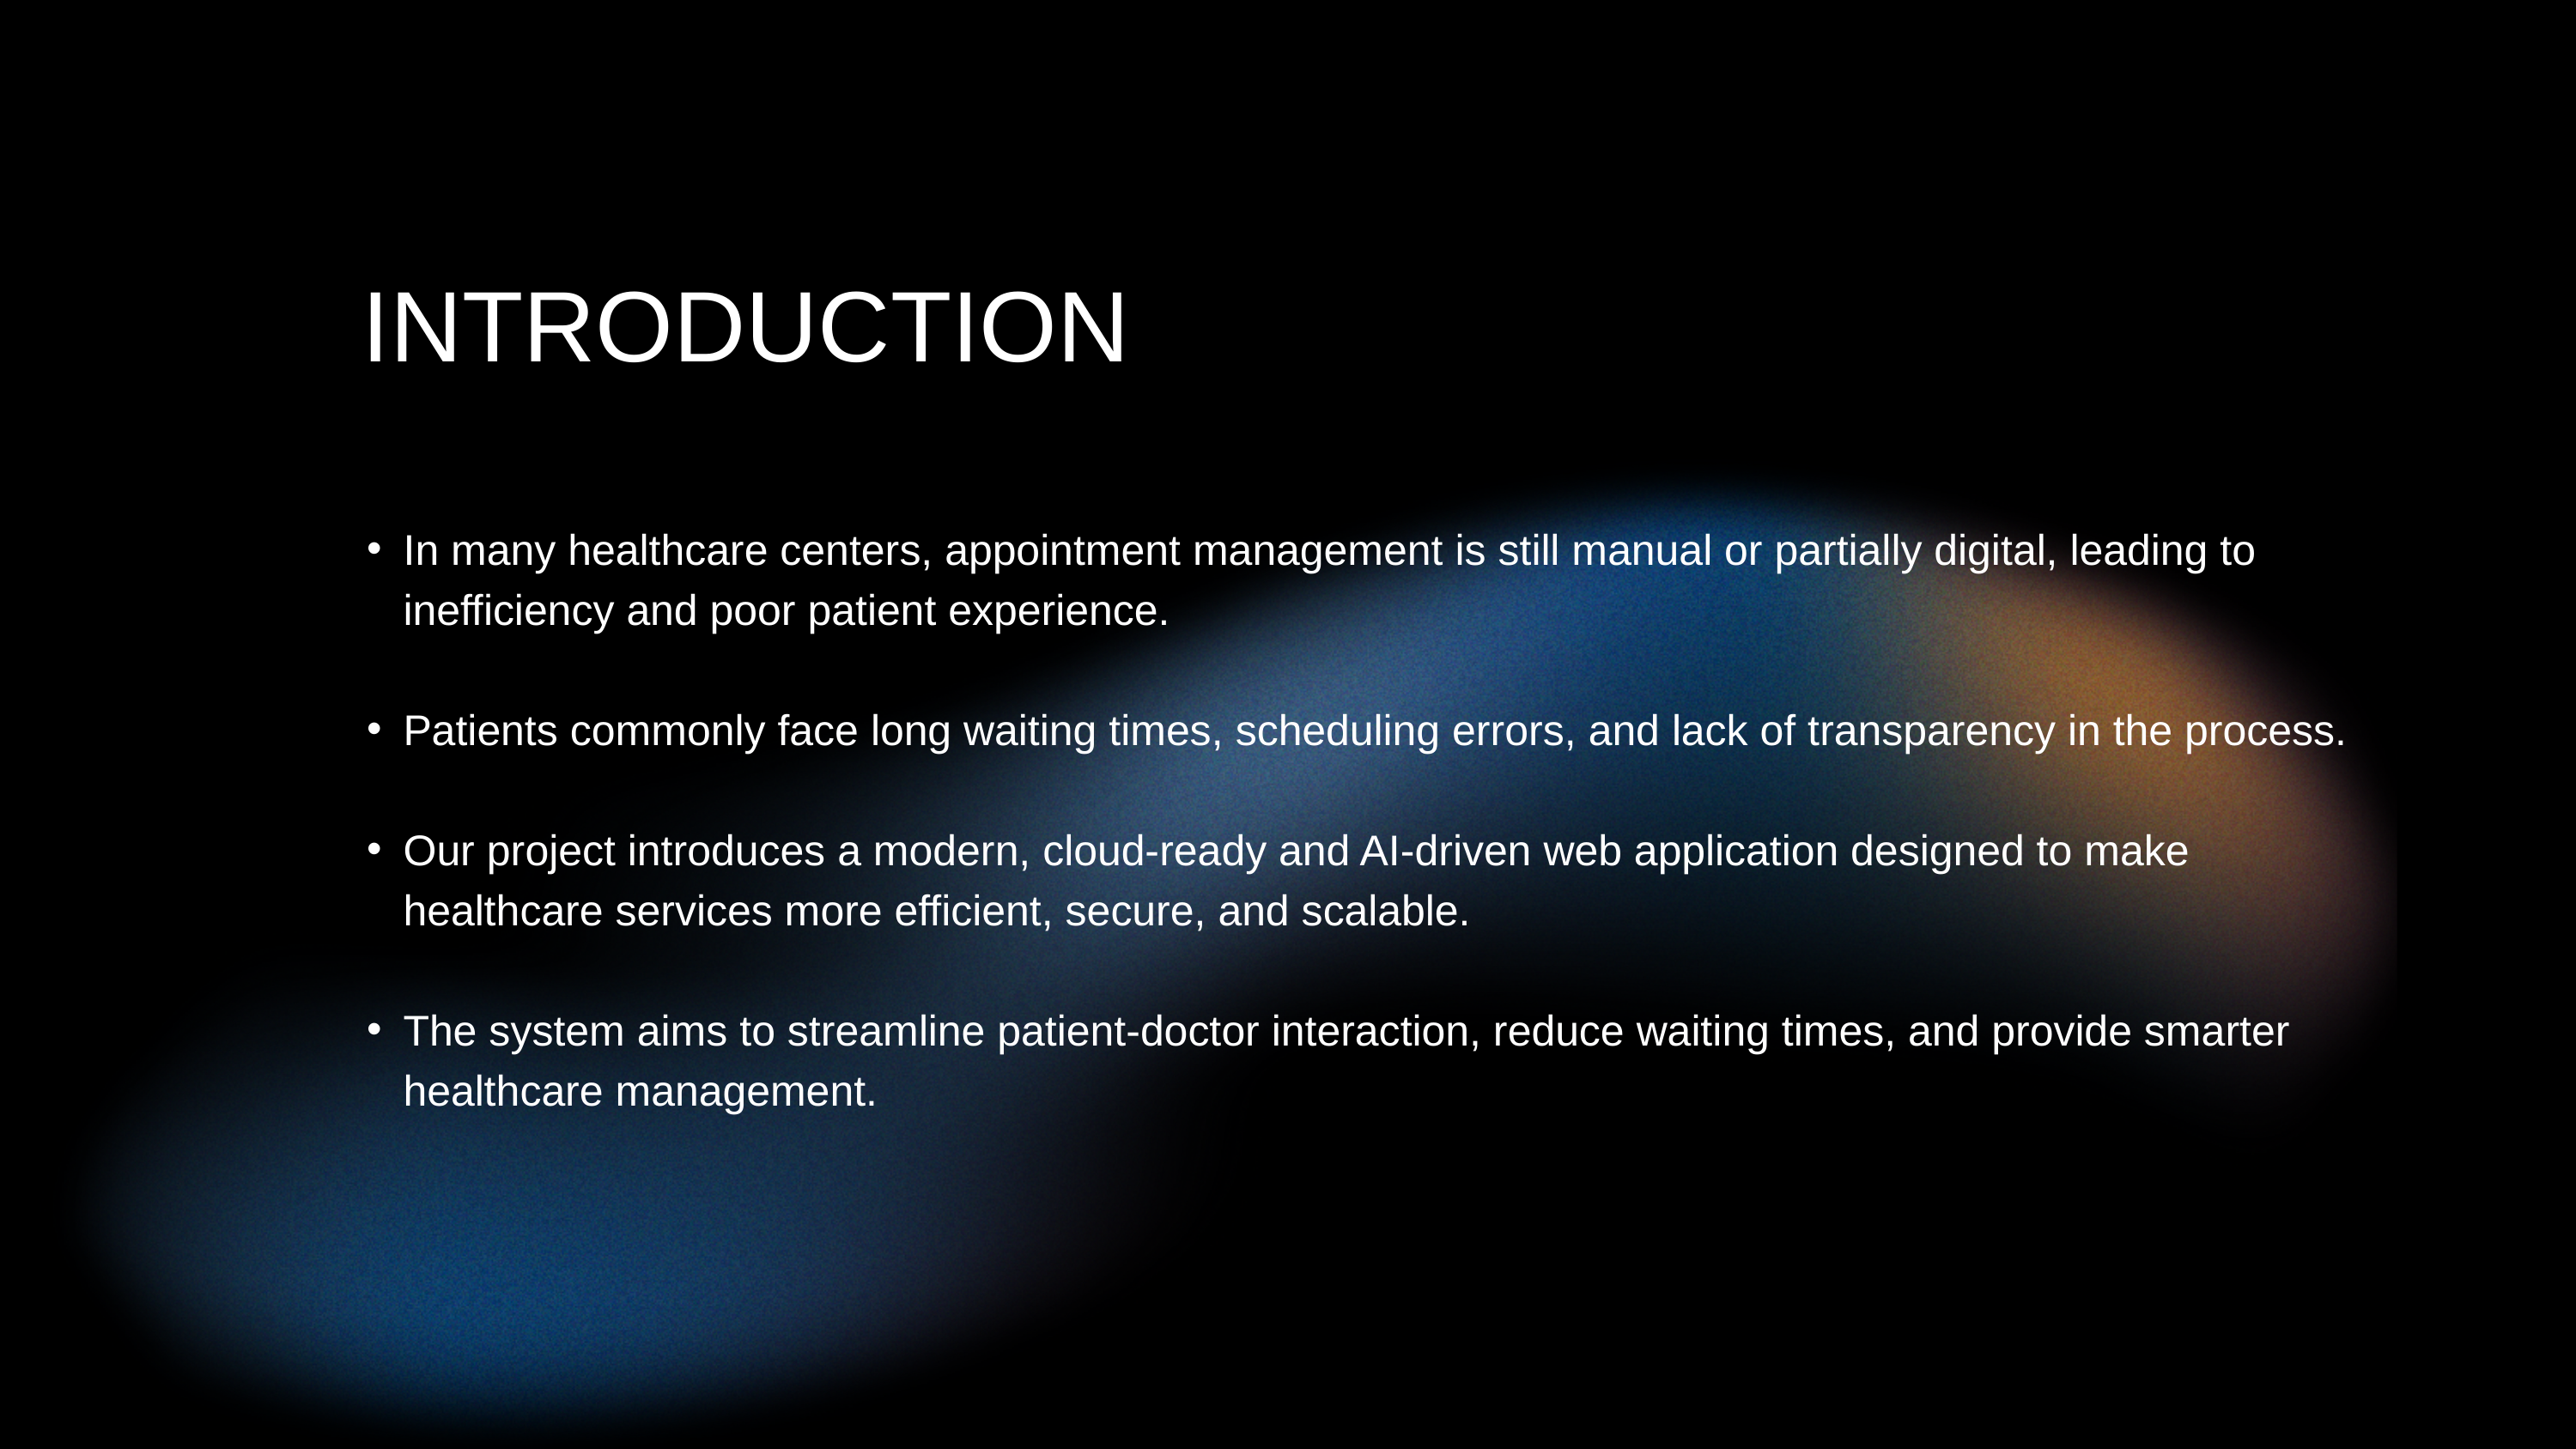

INTRODUCTION

In many healthcare centers, appointment management is still manual or partially digital, leading to inefficiency and poor patient experience.

Patients commonly face long waiting times, scheduling errors, and lack of transparency in the process.

Our project introduces a modern, cloud-ready and AI-driven web application designed to make healthcare services more efficient, secure, and scalable.

The system aims to streamline patient-doctor interaction, reduce waiting times, and provide smarter healthcare management.